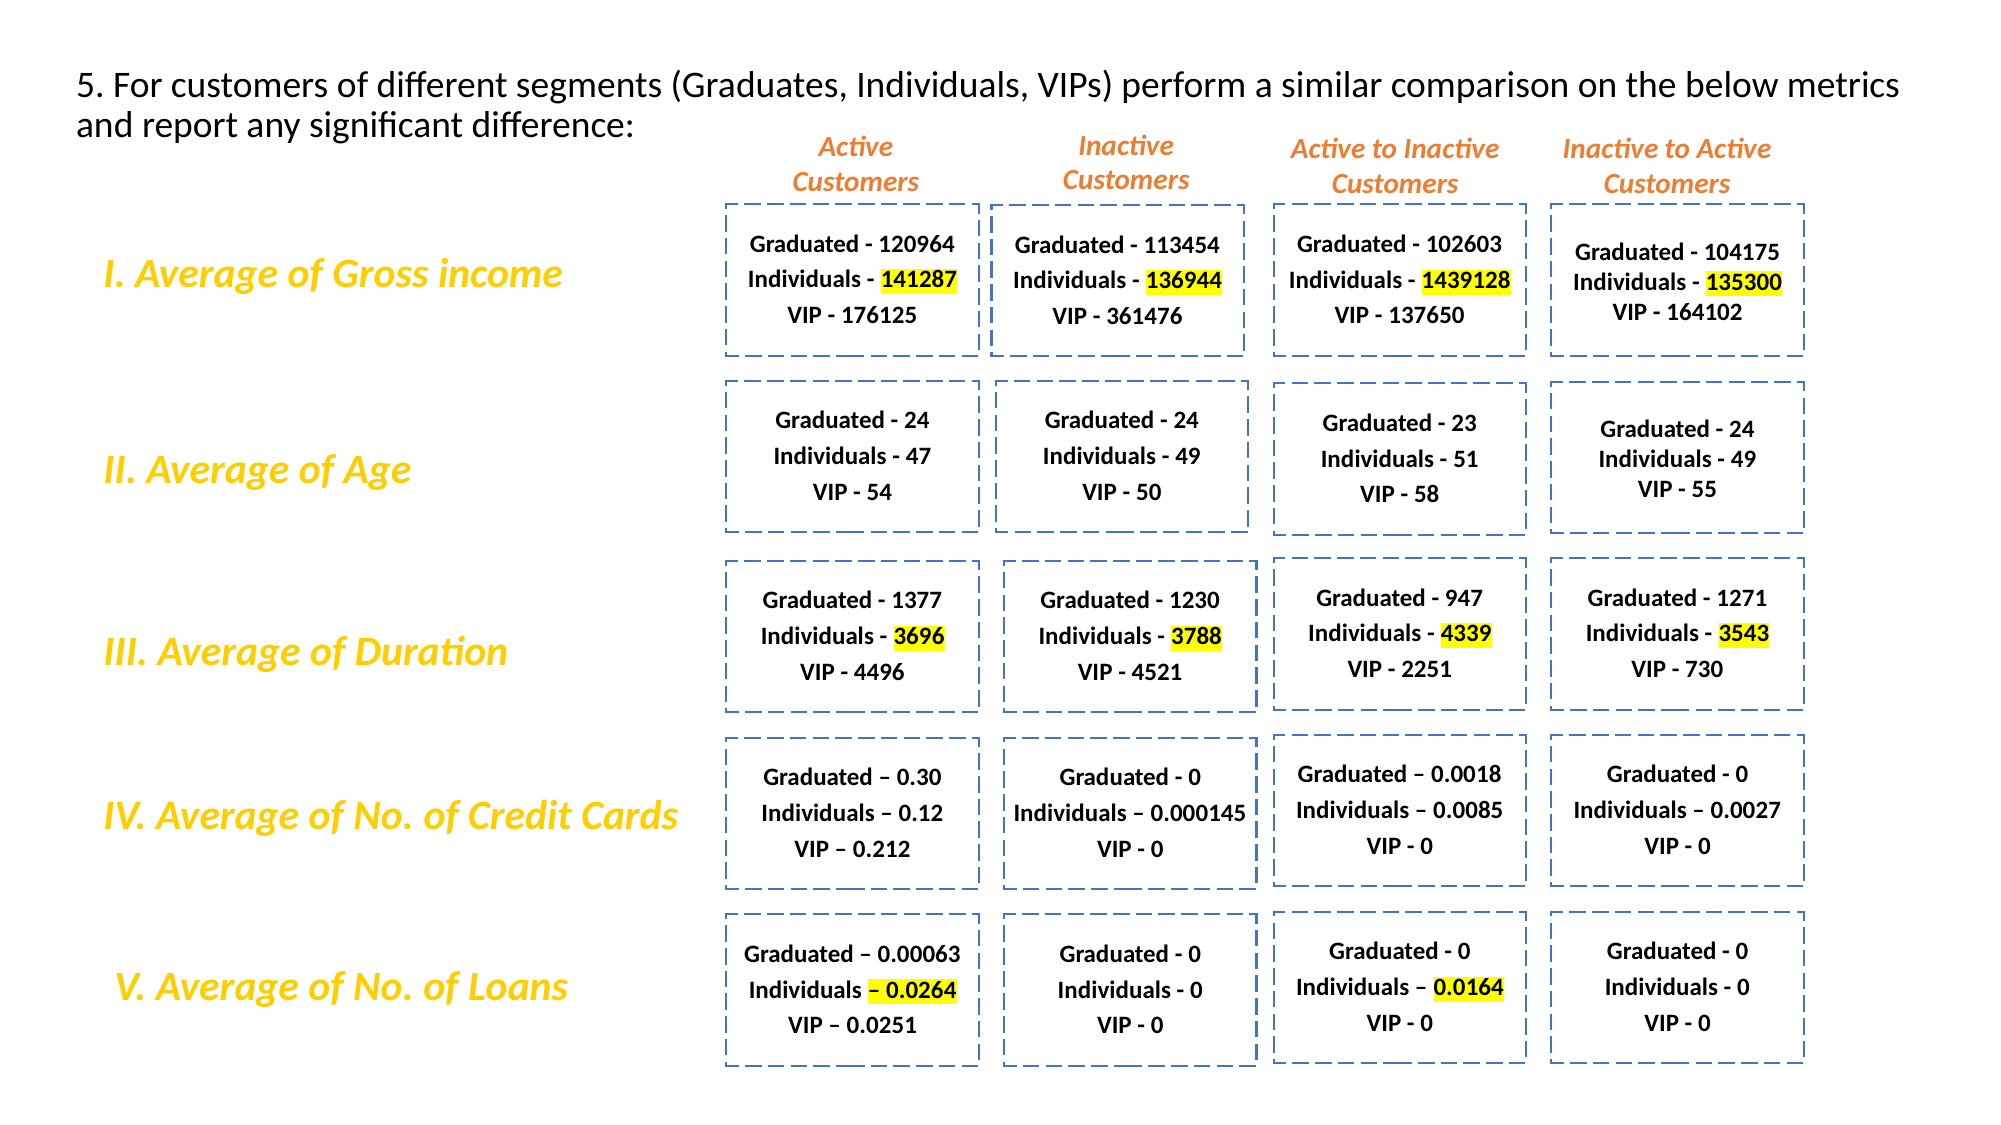

# 5. For customers of different segments (Graduates, Individuals, VIPs) perform a similar comparison on the below metrics and report any significant difference:
Inactive
Customers
Active
Customers
Active to Inactive
Customers
Inactive to Active
Customers

Graduated - 120964
Individuals - 141287
VIP - 176125

Graduated - 102603
Individuals - 1439128
VIP - 137650

Graduated - 104175
Individuals - 135300
VIP - 164102

Graduated - 113454
Individuals - 136944
VIP - 361476
I. Average of Gross income

Graduated - 24
Individuals - 47
VIP - 54

Graduated - 24
Individuals - 49
VIP - 50

Graduated - 24
Individuals - 49
VIP - 55

Graduated - 23
Individuals - 51
VIP - 58
II. Average of Age
Graduated - 947
Individuals - 4339
VIP - 2251
Graduated - 1271
Individuals - 3543
VIP - 730
Graduated – 0.0018
Individuals – 0.0085
VIP - 0
Graduated - 0
Individuals – 0.0027
VIP - 0
Graduated - 0
Individuals – 0.0164
VIP - 0
Graduated - 0
Individuals - 0
VIP - 0
Graduated - 1377
Individuals - 3696
VIP - 4496
Graduated - 1230
Individuals - 3788
VIP - 4521
Graduated – 0.30
Individuals – 0.12
VIP – 0.212
Graduated - 0
Individuals – 0.000145
VIP - 0
Graduated – 0.00063
Individuals – 0.0264
VIP – 0.0251
Graduated - 0
Individuals - 0
VIP - 0
III. Average of Duration
IV. Average of No. of Credit Cards
V. Average of No. of Loans